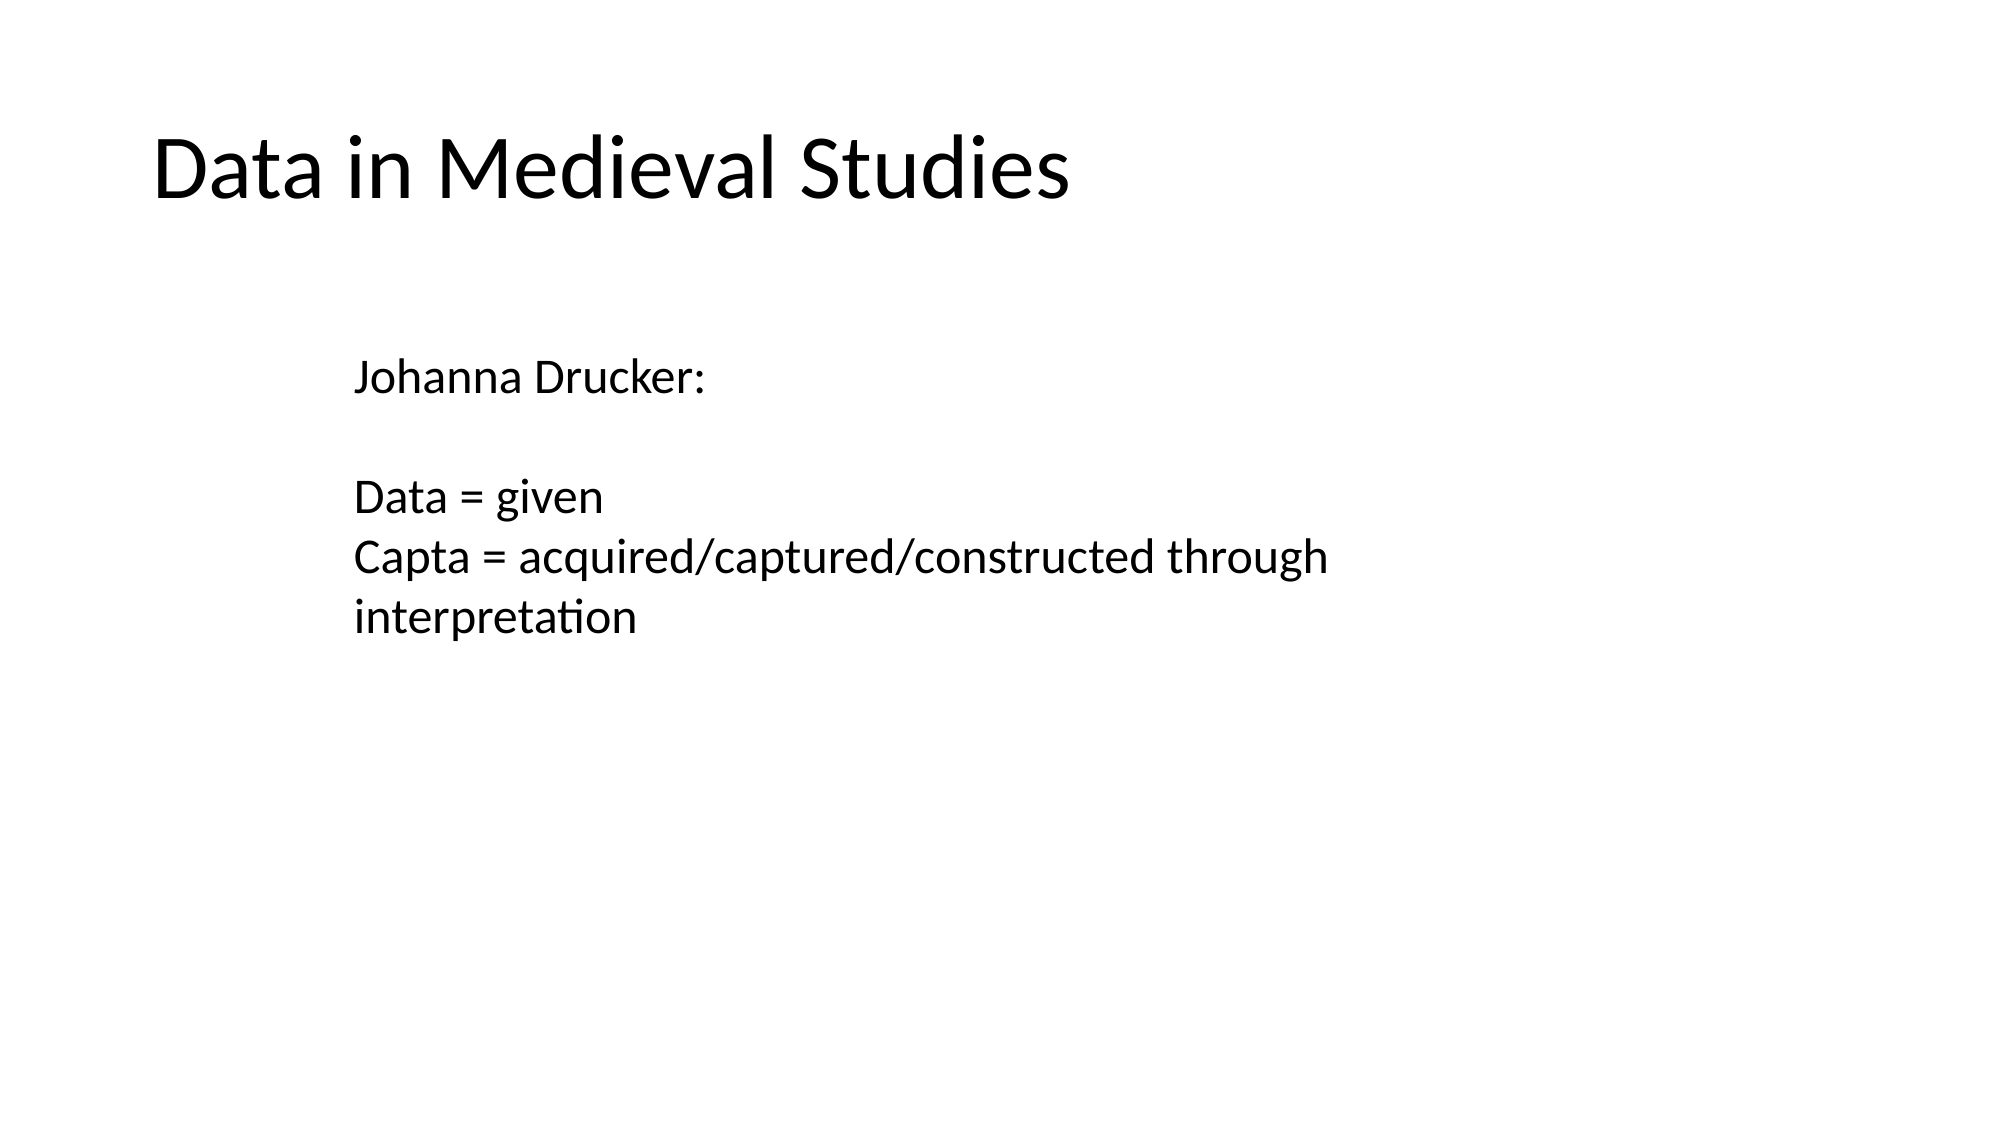

# Data in Medieval Studies
Johanna Drucker:

Data = given
Capta = acquired/captured/constructed through interpretation